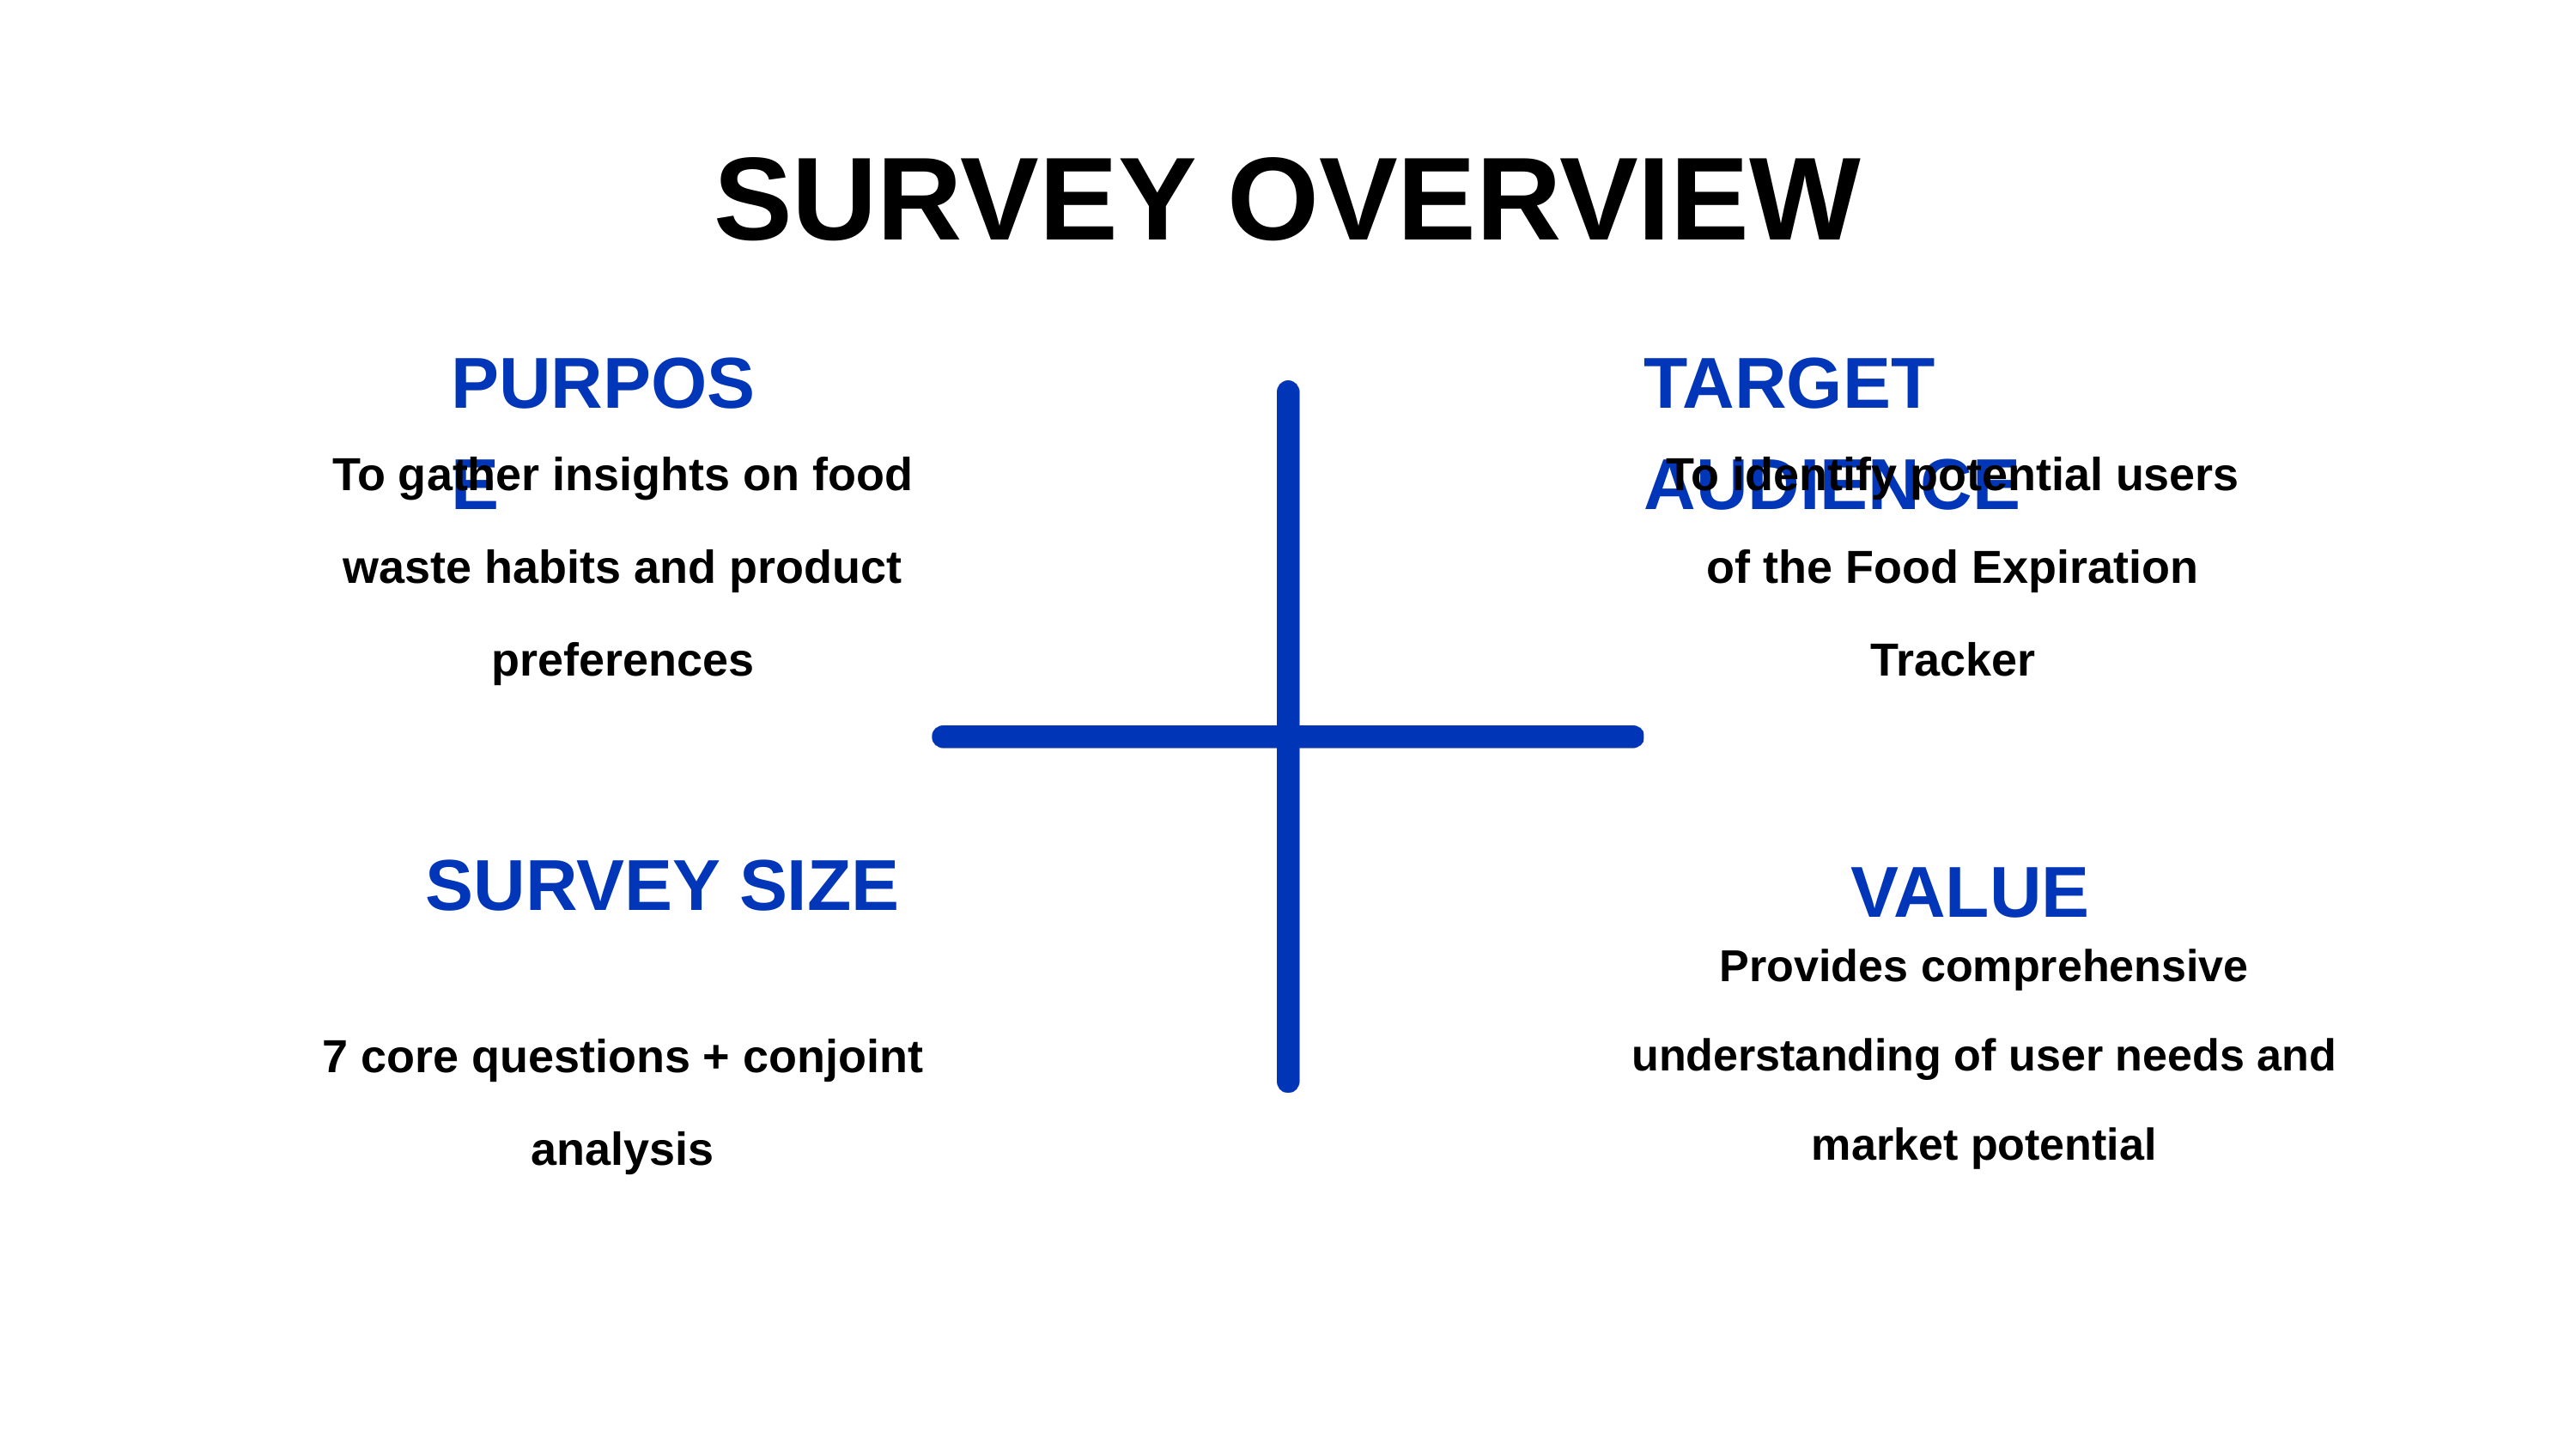

SURVEY OVERVIEW
PURPOSE
TARGET AUDIENCE

To gather insights on food waste habits and product preferences
To identify potential users of the Food Expiration Tracker
SURVEY SIZE
VALUE
Provides comprehensive understanding of user needs and market potential
7 core questions + conjoint analysis